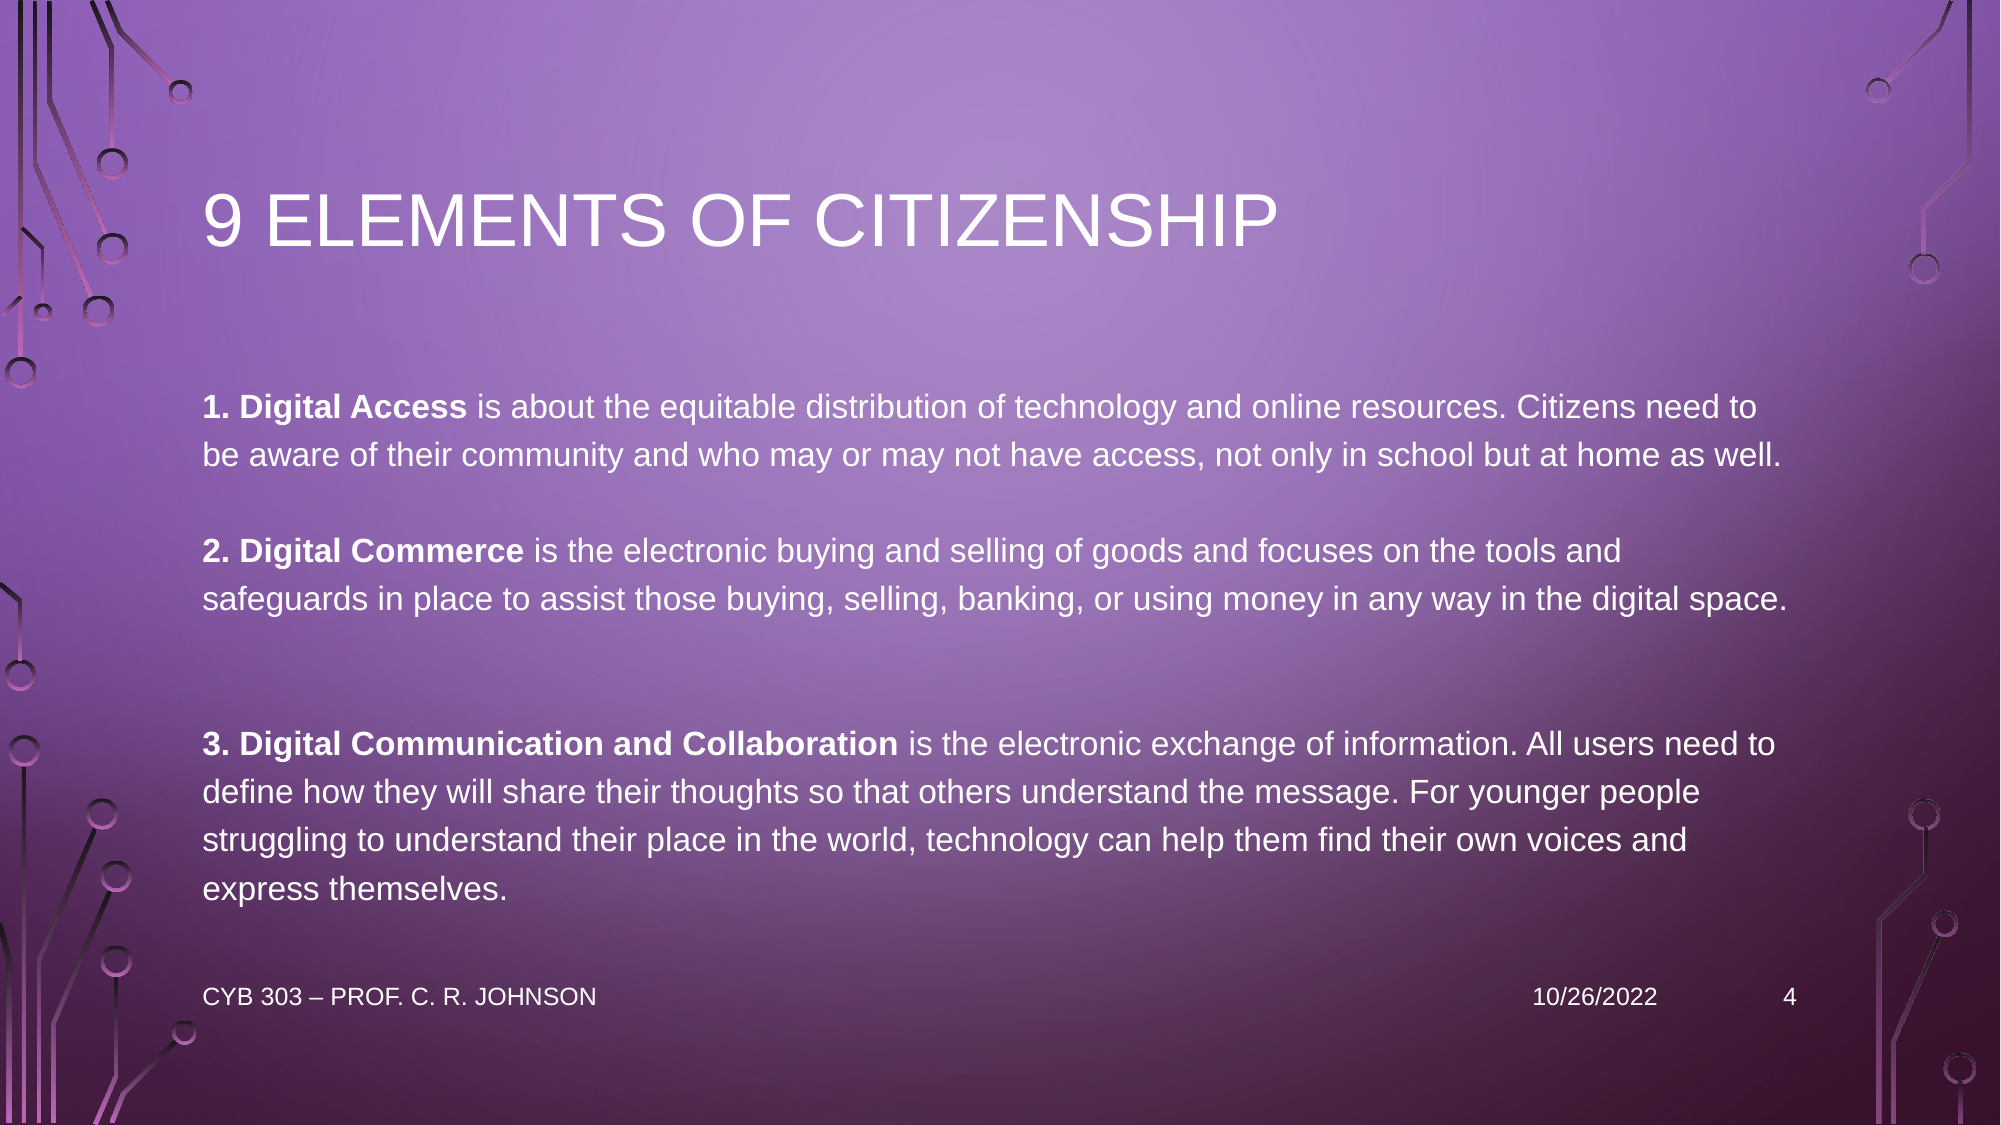

# 9 Elements of Citizenship
1. Digital Access is about the equitable distribution of technology and online resources. Citizens need to be aware of their community and who may or may not have access, not only in school but at home as well.
2. Digital Commerce is the electronic buying and selling of goods and focuses on the tools and safeguards in place to assist those buying, selling, banking, or using money in any way in the digital space.
3. Digital Communication and Collaboration is the electronic exchange of information. All users need to define how they will share their thoughts so that others understand the message. For younger people struggling to understand their place in the world, technology can help them find their own voices and express themselves.
4
CYB 303 – Prof. C. R. Johnson
10/26/2022